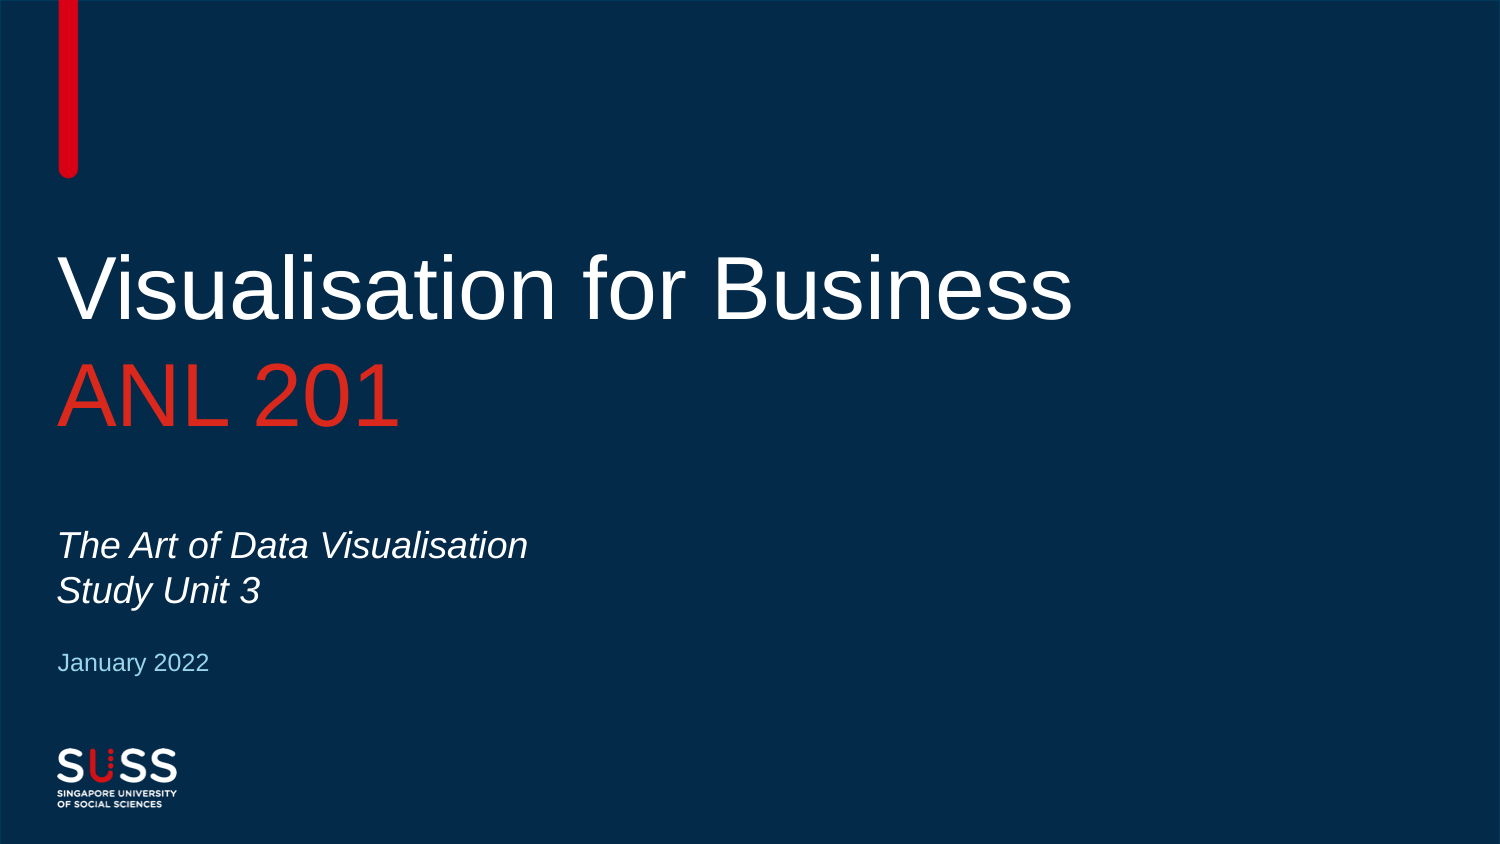

# Visualisation for Business ANL 201
The Art of Data Visualisation
Study Unit 3
January 2022